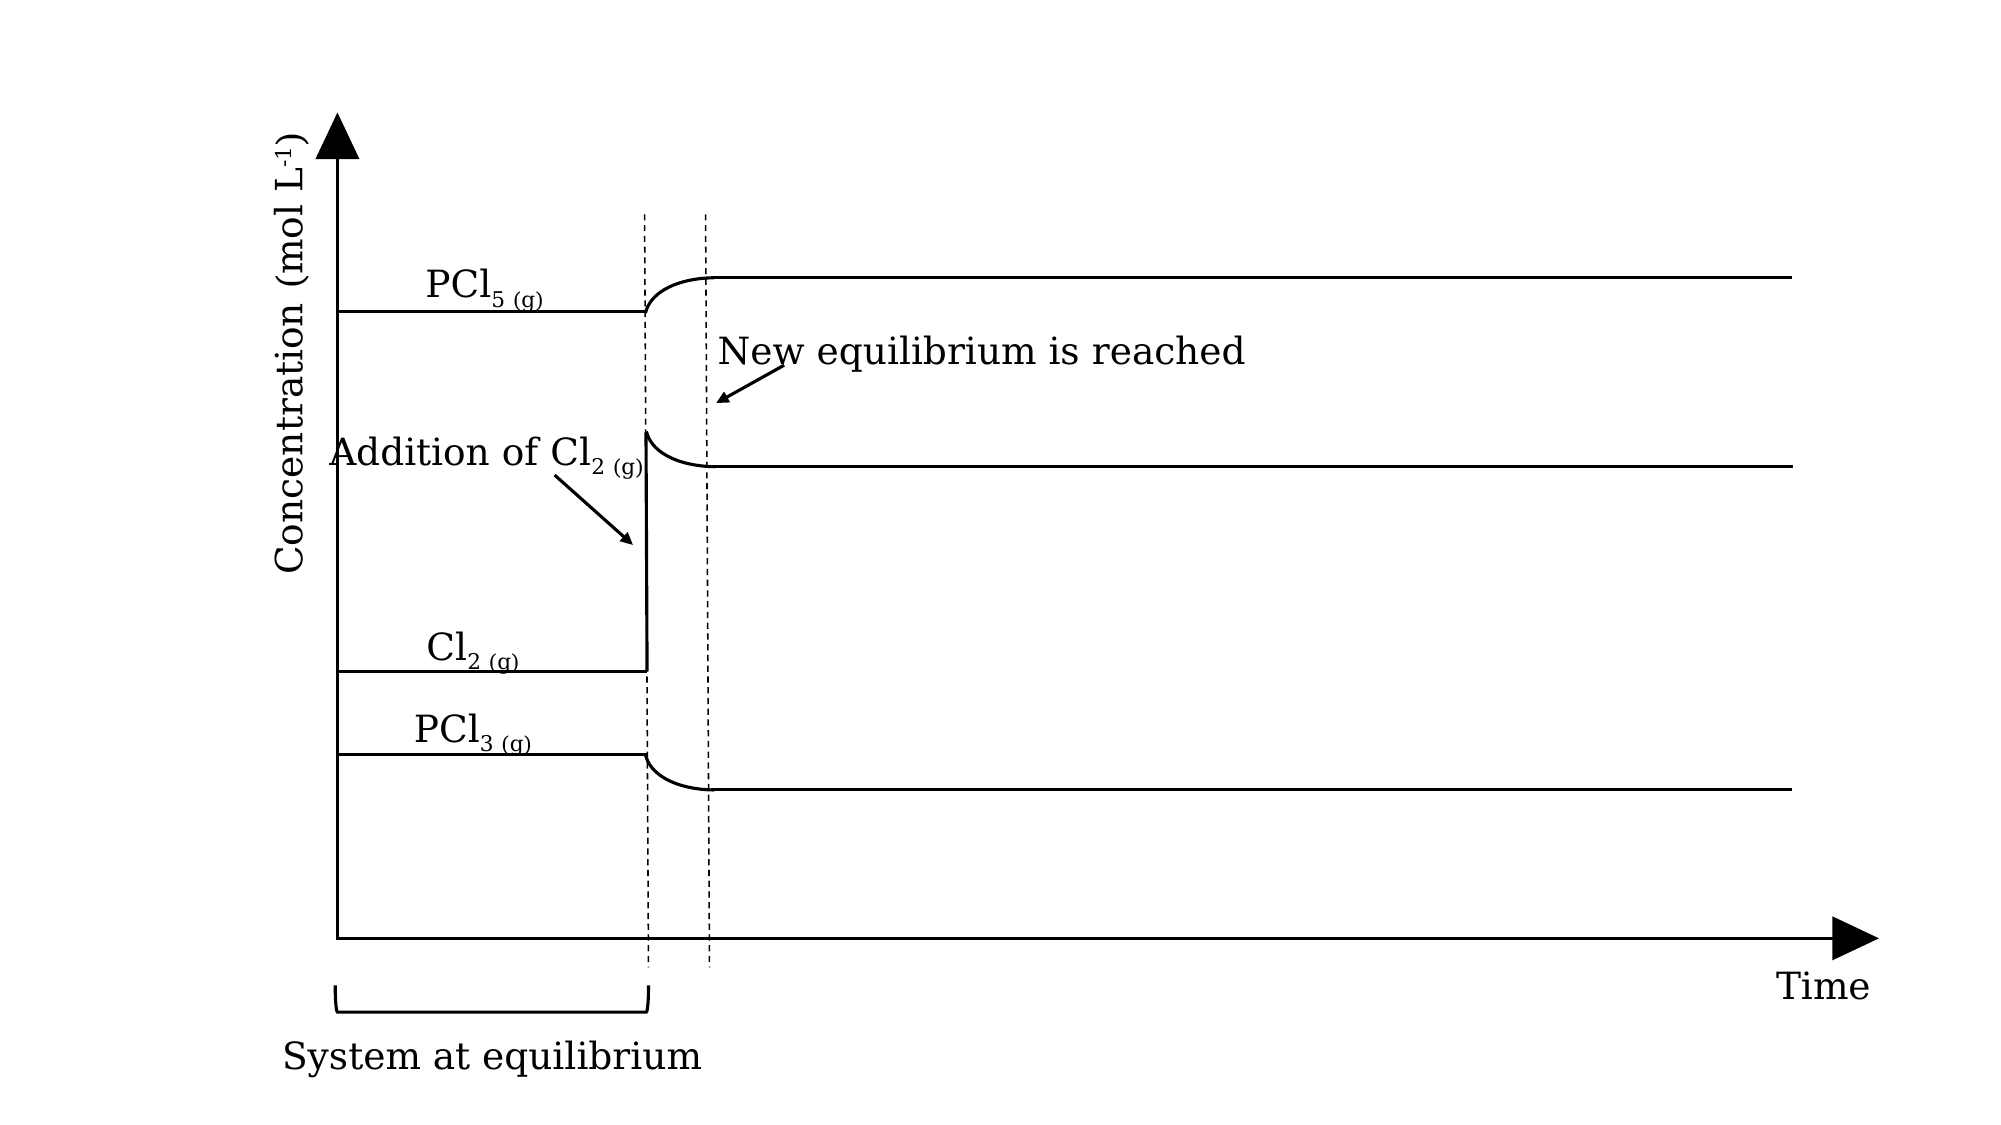

PCl5 (g)
New equilibrium is reached

Concentration (mol L-1)
Addition of Cl2 (g)
Cl2 (g)

PCl3 (g)

Time
System at equilibrium